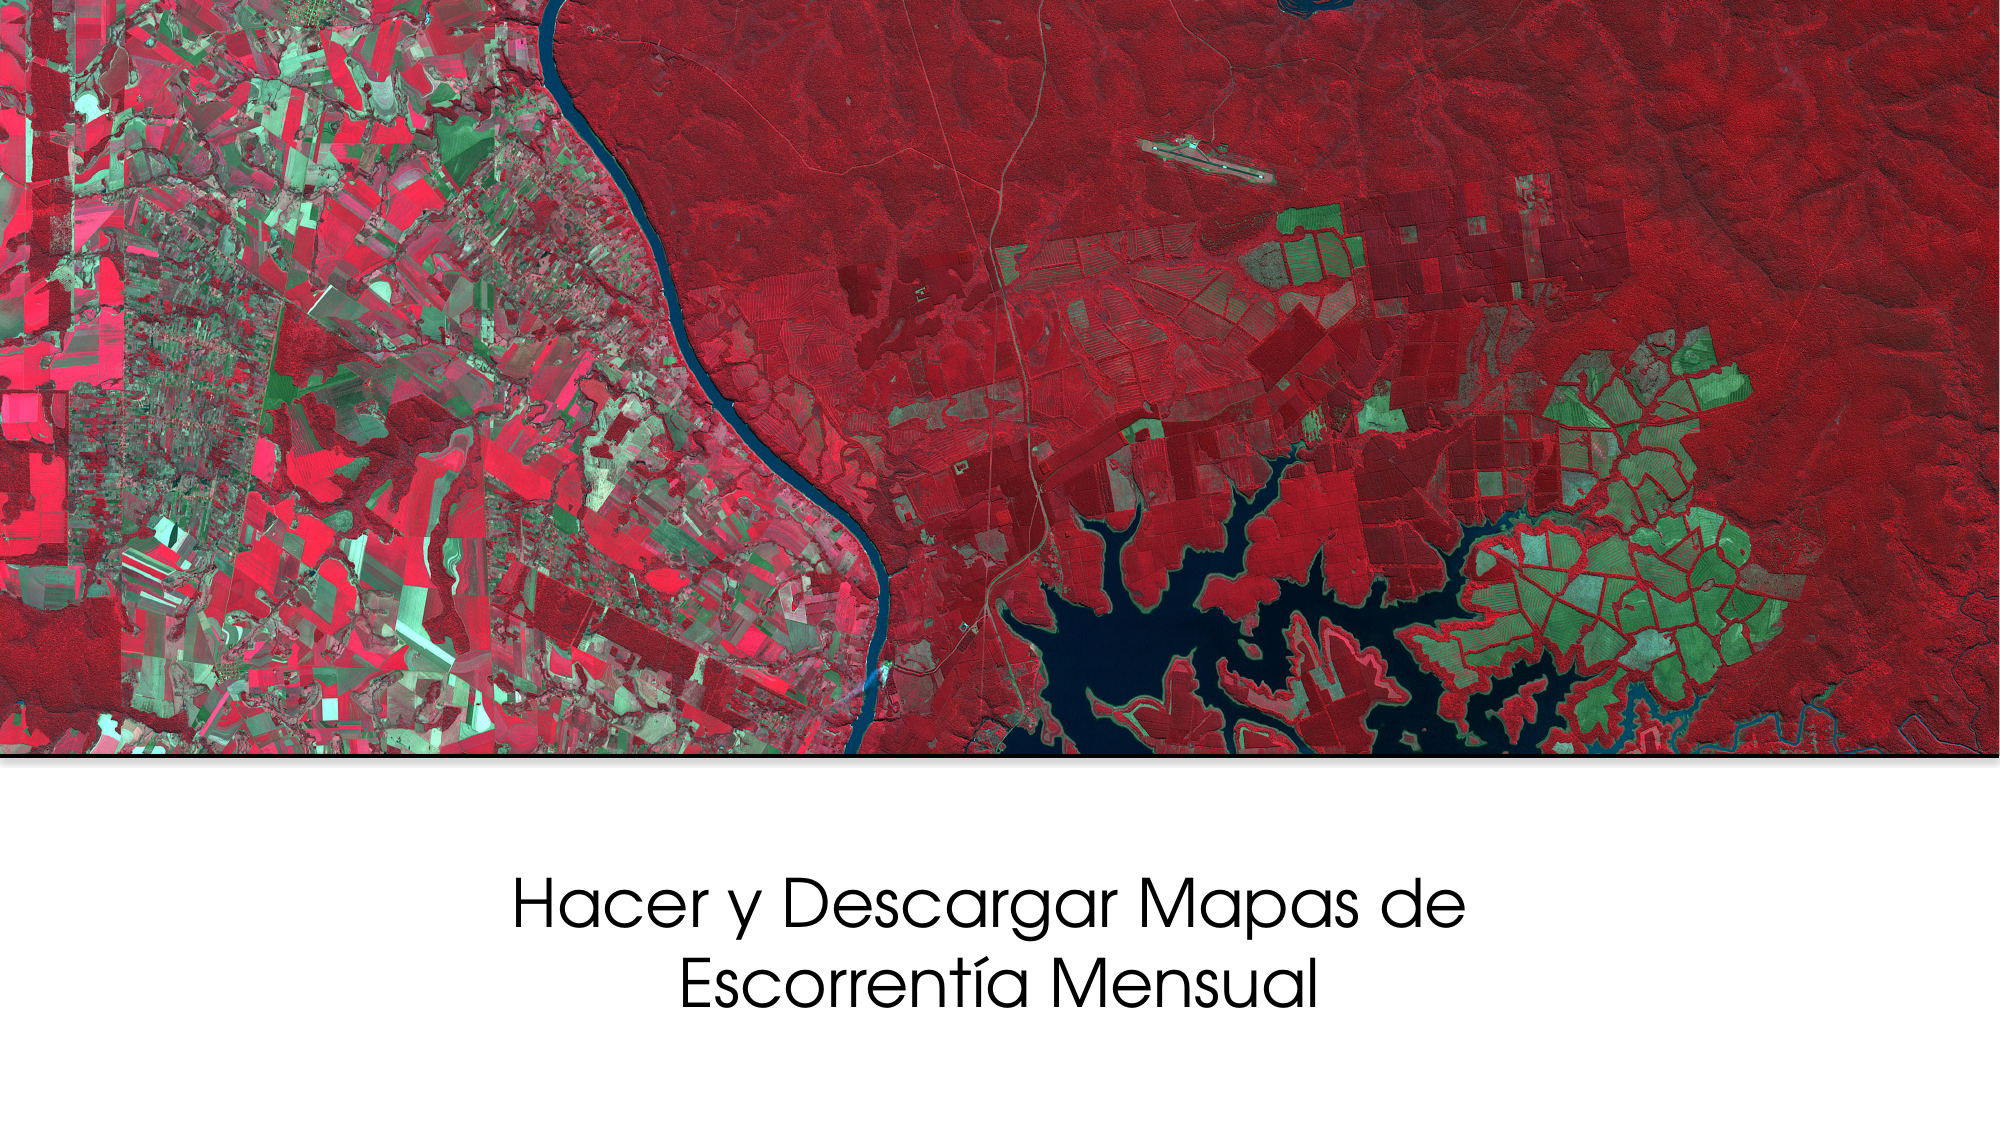

# Hacer y Descargar Mapas de Escorrentía Mensual